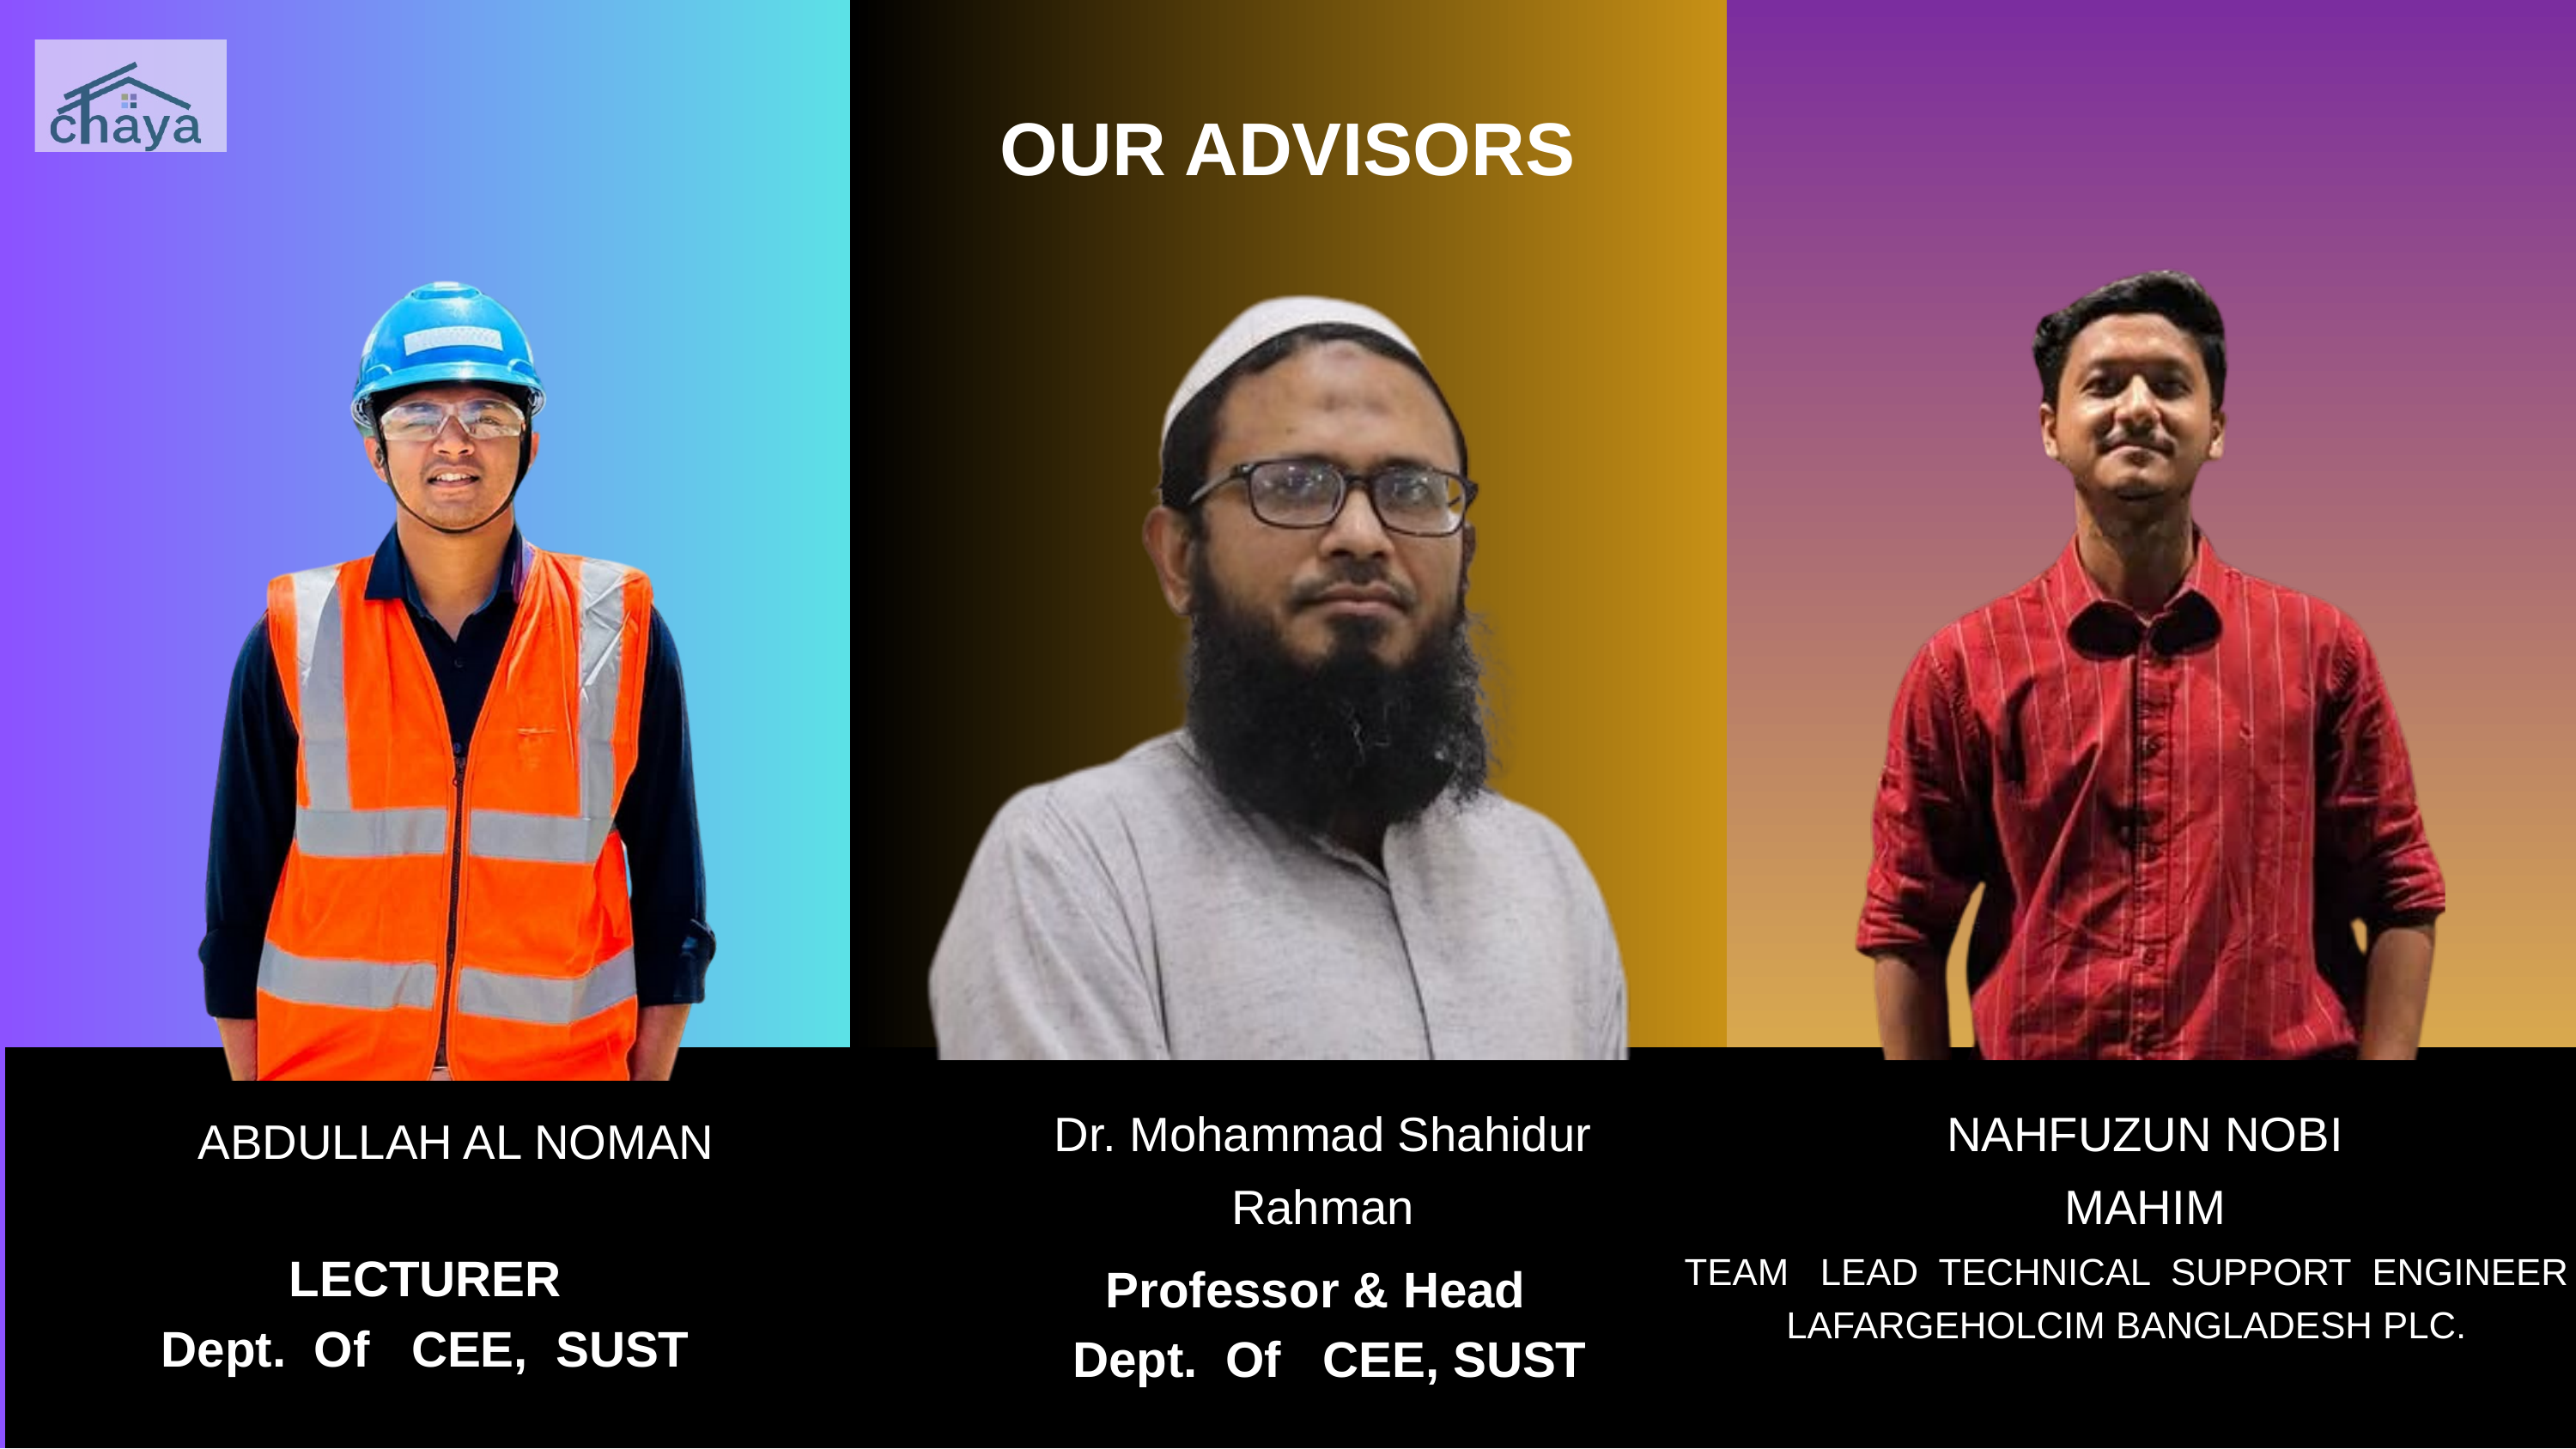

OUR ADVISORS

Heading
Body

Dr. Mohammad Shahidur Rahman

NAHFUZUN NOBI MAHIM
ABDULLAH AL NOMAN
LECTURER
Dept.  Of   CEE,  SUST

TEAM   LEAD  TECHNICAL  SUPPORT  ENGINEER
LAFARGEHOLCIM BANGLADESH PLC.
Professor & Head
 Dept.  Of   CEE, SUST